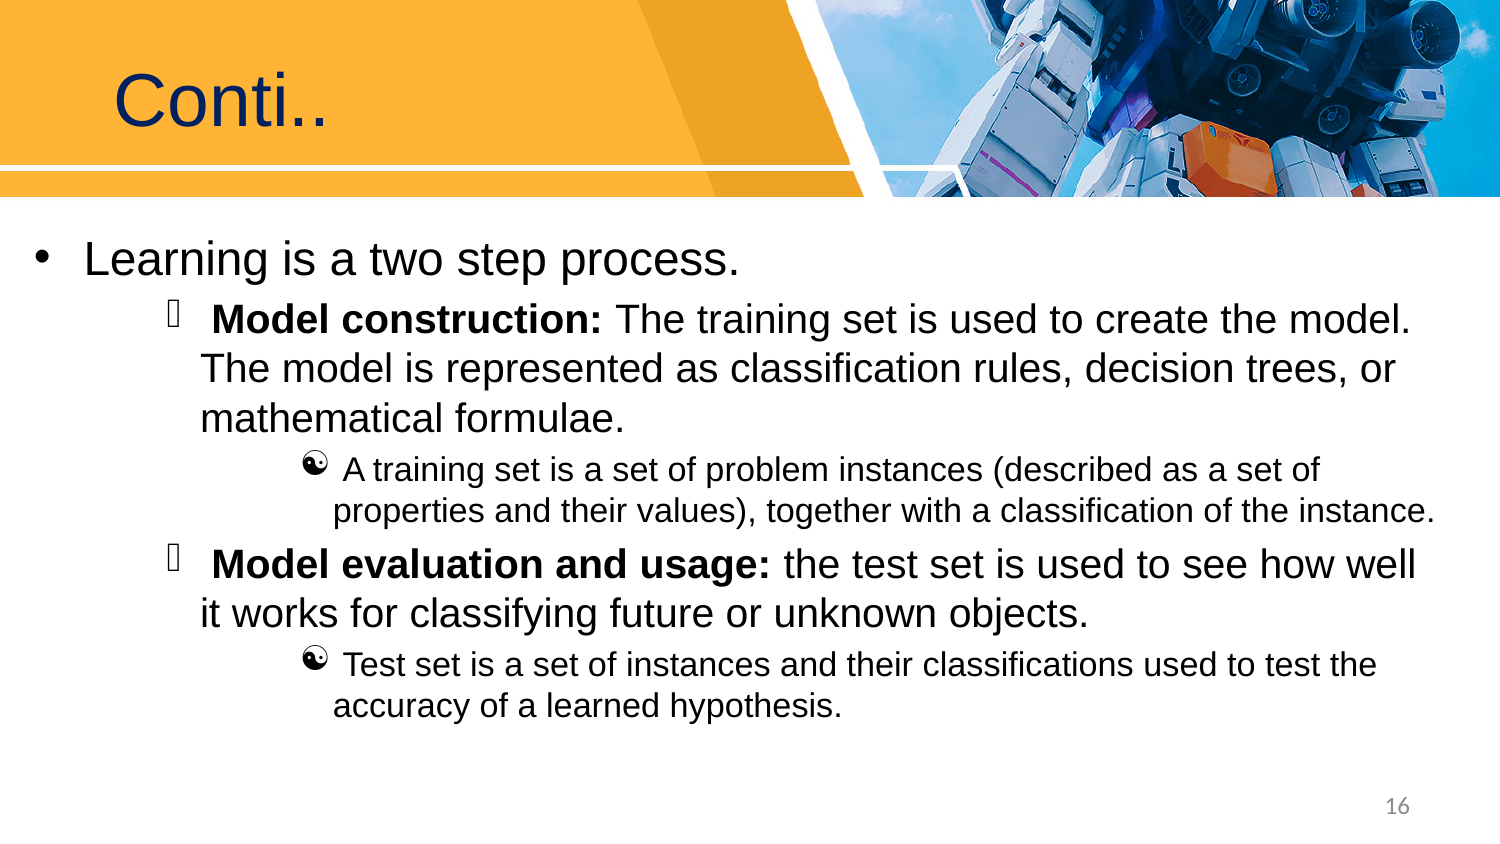

# Conti..
Learning is a two step process.
 Model construction: The training set is used to create the model. The model is represented as classification rules, decision trees, or mathematical formulae.
 A training set is a set of problem instances (described as a set of properties and their values), together with a classification of the instance.
 Model evaluation and usage: the test set is used to see how well it works for classifying future or unknown objects.
 Test set is a set of instances and their classifications used to test the accuracy of a learned hypothesis.

16